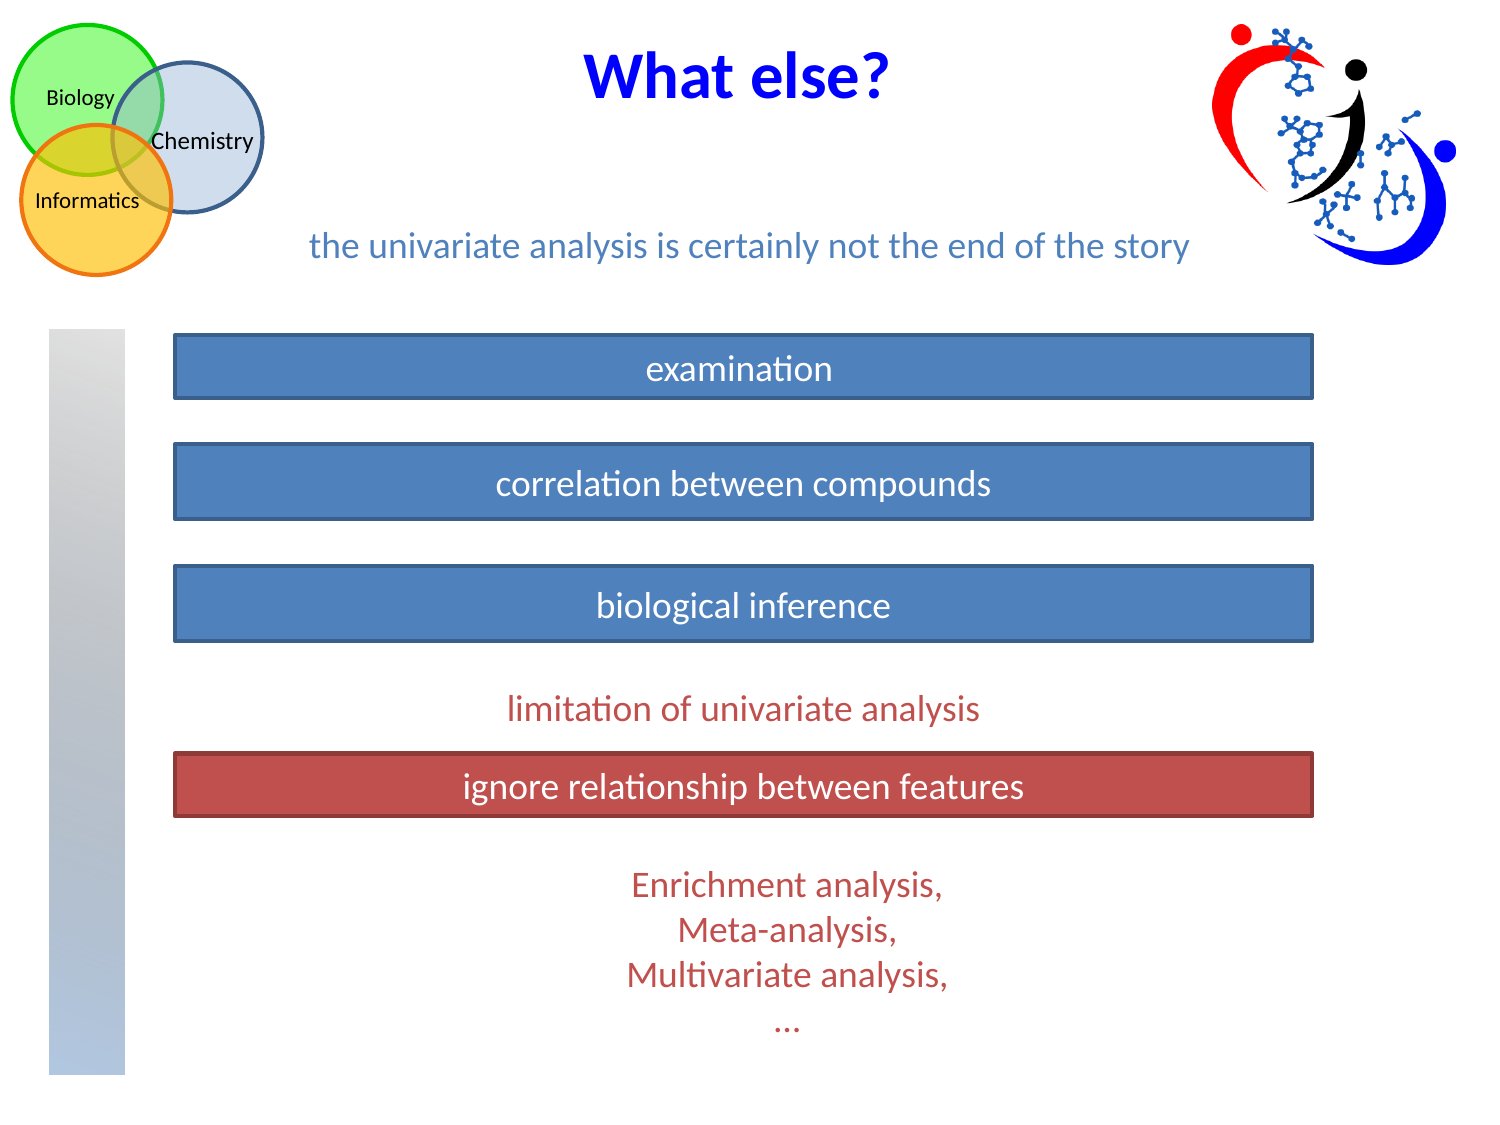

What else?
the univariate analysis is certainly not the end of the story
examination
correlation between compounds
biological inference
limitation of univariate analysis
ignore relationship between features
Enrichment analysis,
Meta-analysis,
Multivariate analysis,
…